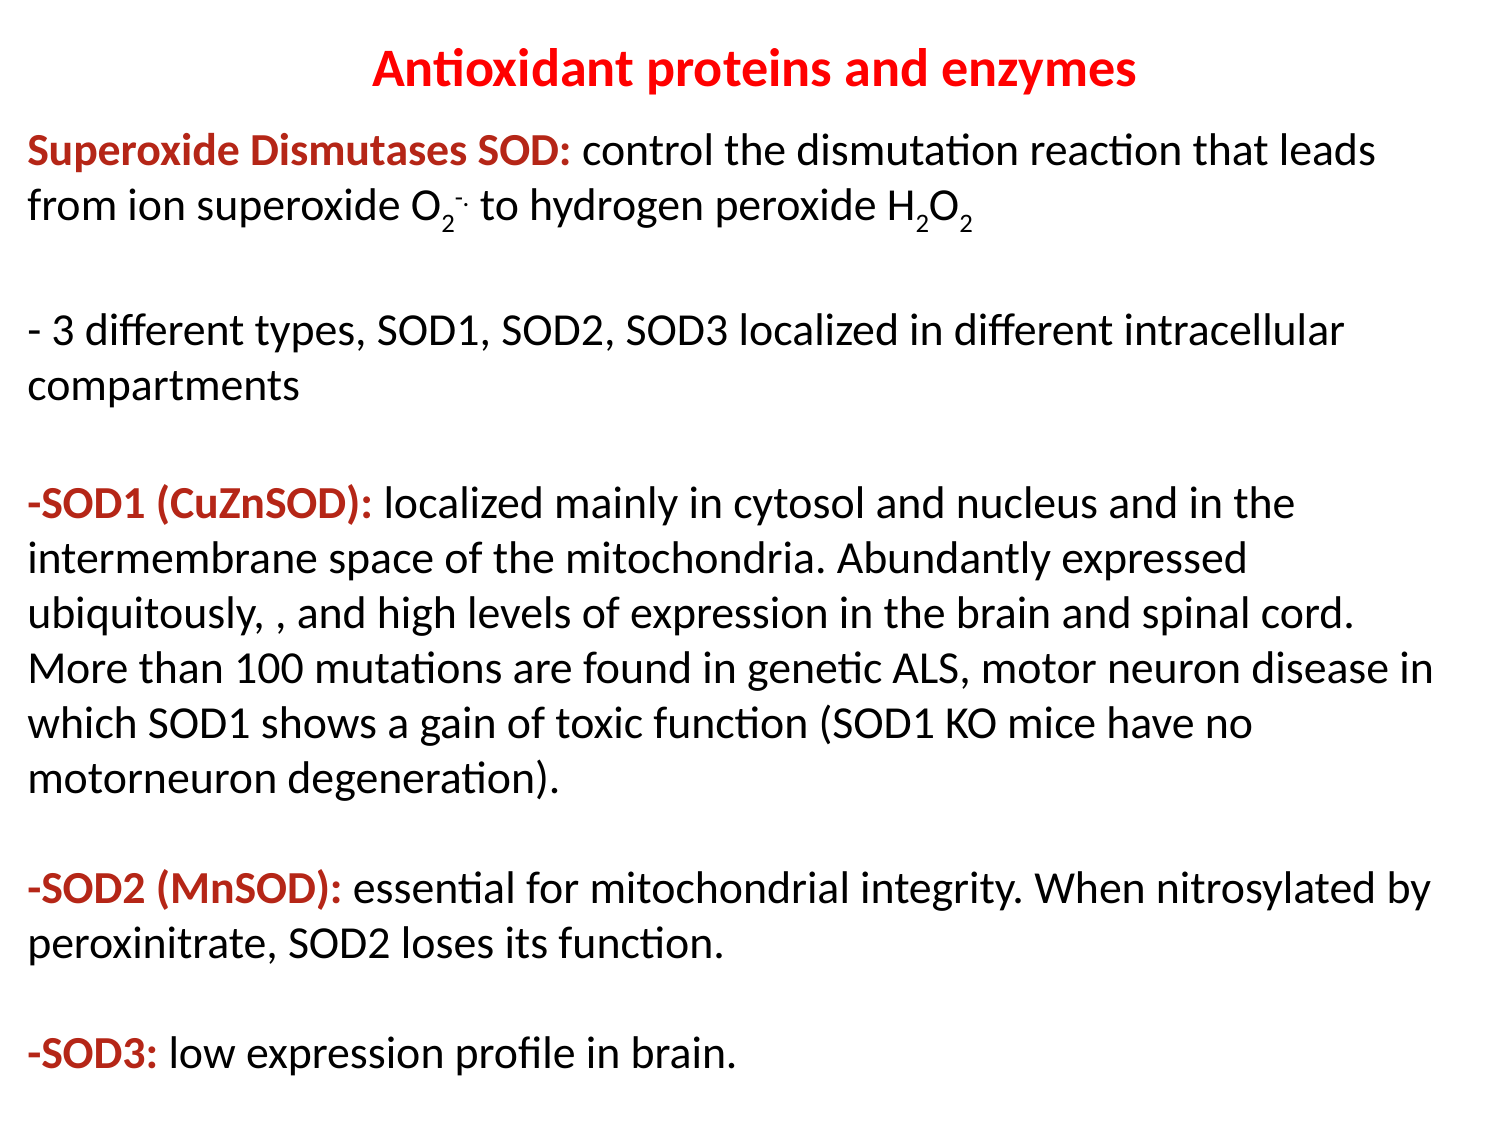

Antioxidant proteins and enzymes
Superoxide Dismutases SOD: control the dismutation reaction that leads from ion superoxide O2-. to hydrogen peroxide H2O2

- 3 different types, SOD1, SOD2, SOD3 localized in different intracellular compartments

-SOD1 (CuZnSOD): localized mainly in cytosol and nucleus and in the intermembrane space of the mitochondria. Abundantly expressed ubiquitously, , and high levels of expression in the brain and spinal cord. More than 100 mutations are found in genetic ALS, motor neuron disease in which SOD1 shows a gain of toxic function (SOD1 KO mice have no motorneuron degeneration).

-SOD2 (MnSOD): essential for mitochondrial integrity. When nitrosylated by peroxinitrate, SOD2 loses its function.

-SOD3: low expression profile in brain.